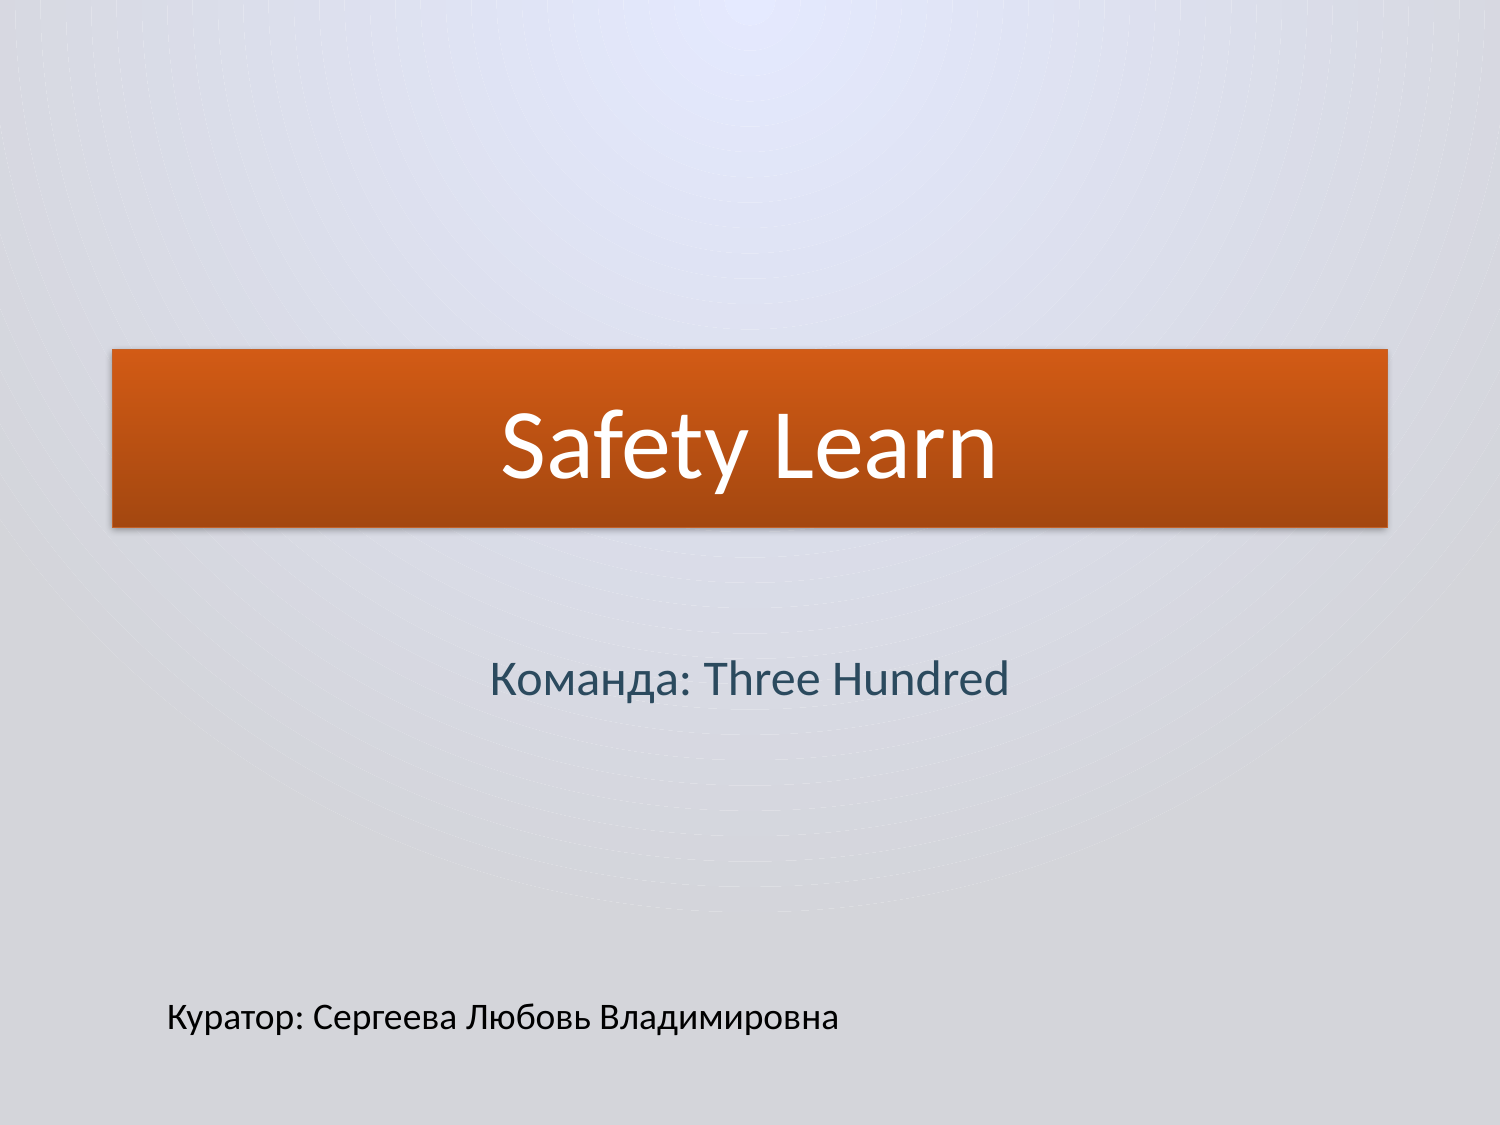

# Safety Learn
Команда: Three Hundred
Куратор: Сергеева Любовь Владимировна